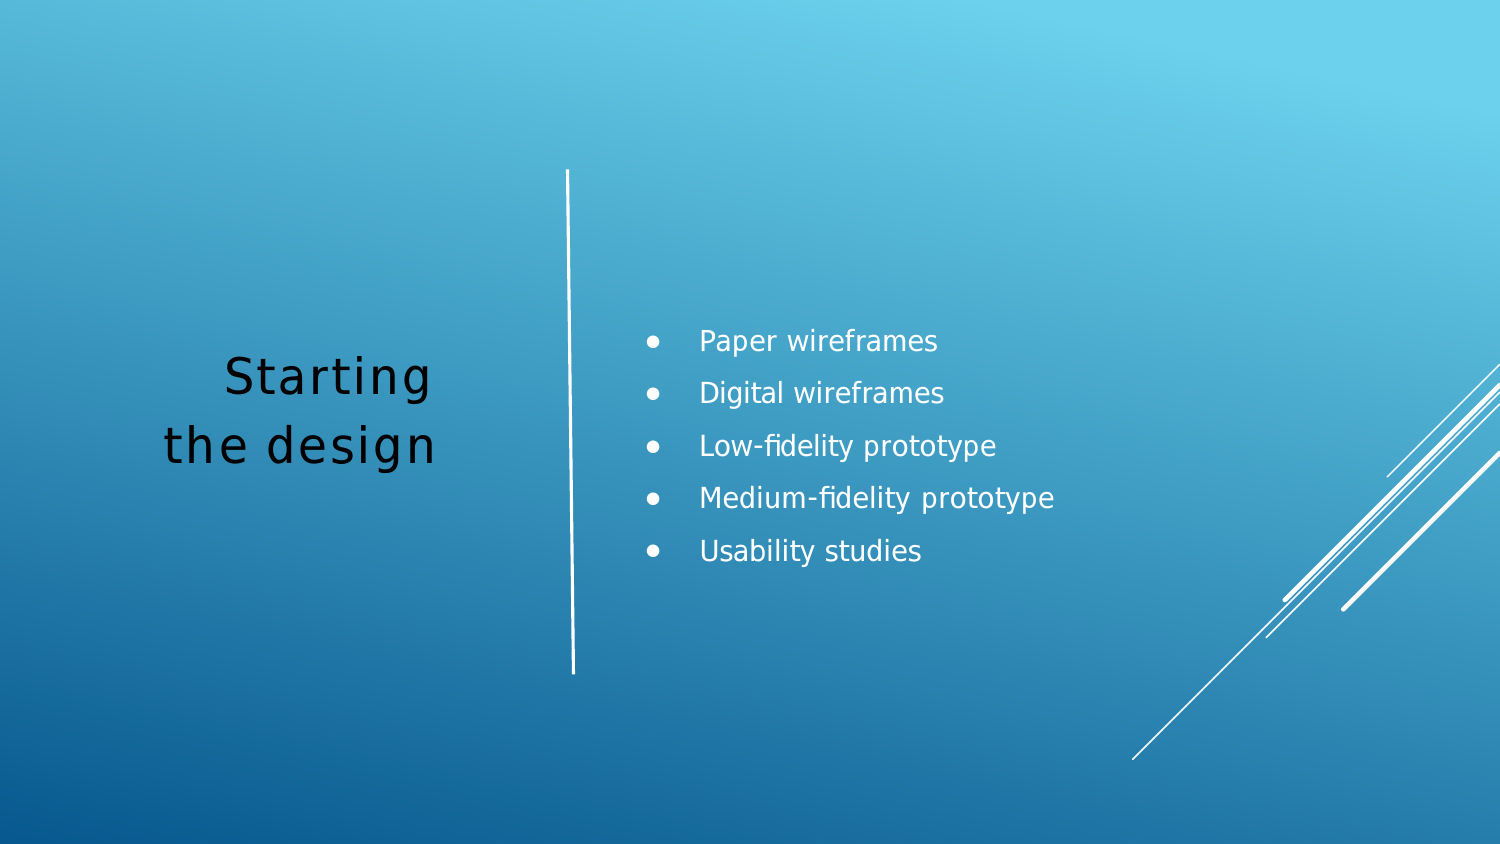

Paper wireframes
Digital wireframes
Low-ﬁdelity prototype
Medium-fidelity prototype
Usability studies
Starting  the design